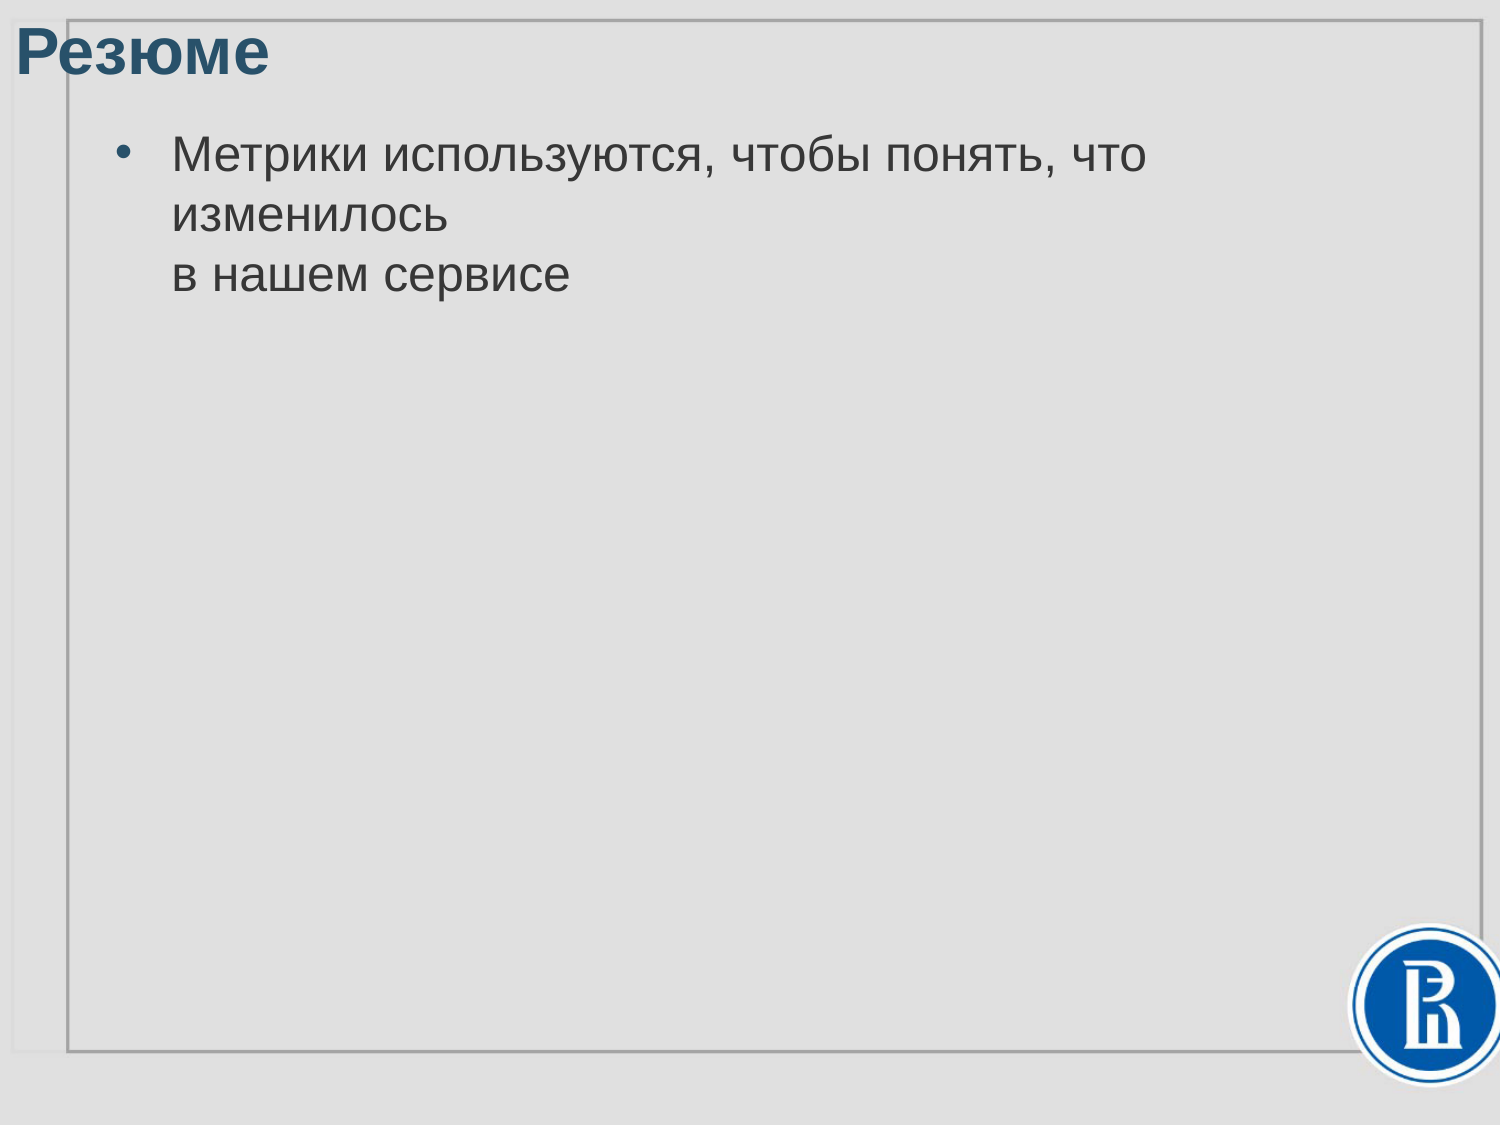

# Резюме
Метрики используются, чтобы понять, что изменилось
в нашем сервисе